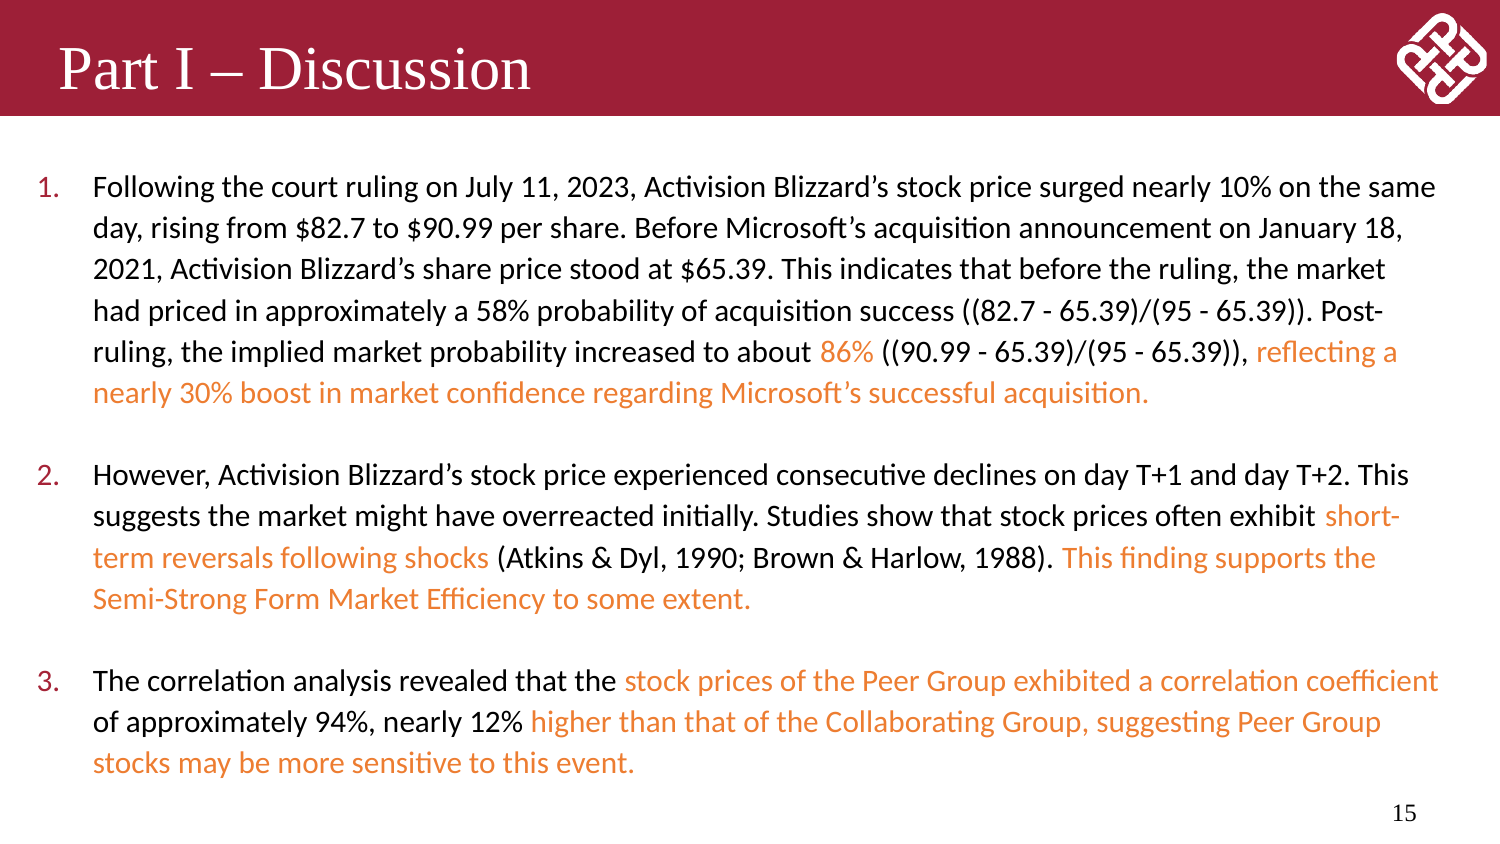

# Part I – Discussion
Following the court ruling on July 11, 2023, Activision Blizzard’s stock price surged nearly 10% on the same day, rising from $82.7 to $90.99 per share. Before Microsoft’s acquisition announcement on January 18, 2021, Activision Blizzard’s share price stood at $65.39. This indicates that before the ruling, the market had priced in approximately a 58% probability of acquisition success ((82.7 - 65.39)/(95 - 65.39)). Post-ruling, the implied market probability increased to about 86% ((90.99 - 65.39)/(95 - 65.39)), reflecting a nearly 30% boost in market confidence regarding Microsoft’s successful acquisition.

However, Activision Blizzard’s stock price experienced consecutive declines on day T+1 and day T+2. This suggests the market might have overreacted initially. Studies show that stock prices often exhibit short-term reversals following shocks (Atkins & Dyl, 1990; Brown & Harlow, 1988). This finding supports the Semi-Strong Form Market Efficiency to some extent.

The correlation analysis revealed that the stock prices of the Peer Group exhibited a correlation coefficient of approximately 94%, nearly 12% higher than that of the Collaborating Group, suggesting Peer Group stocks may be more sensitive to this event.
15